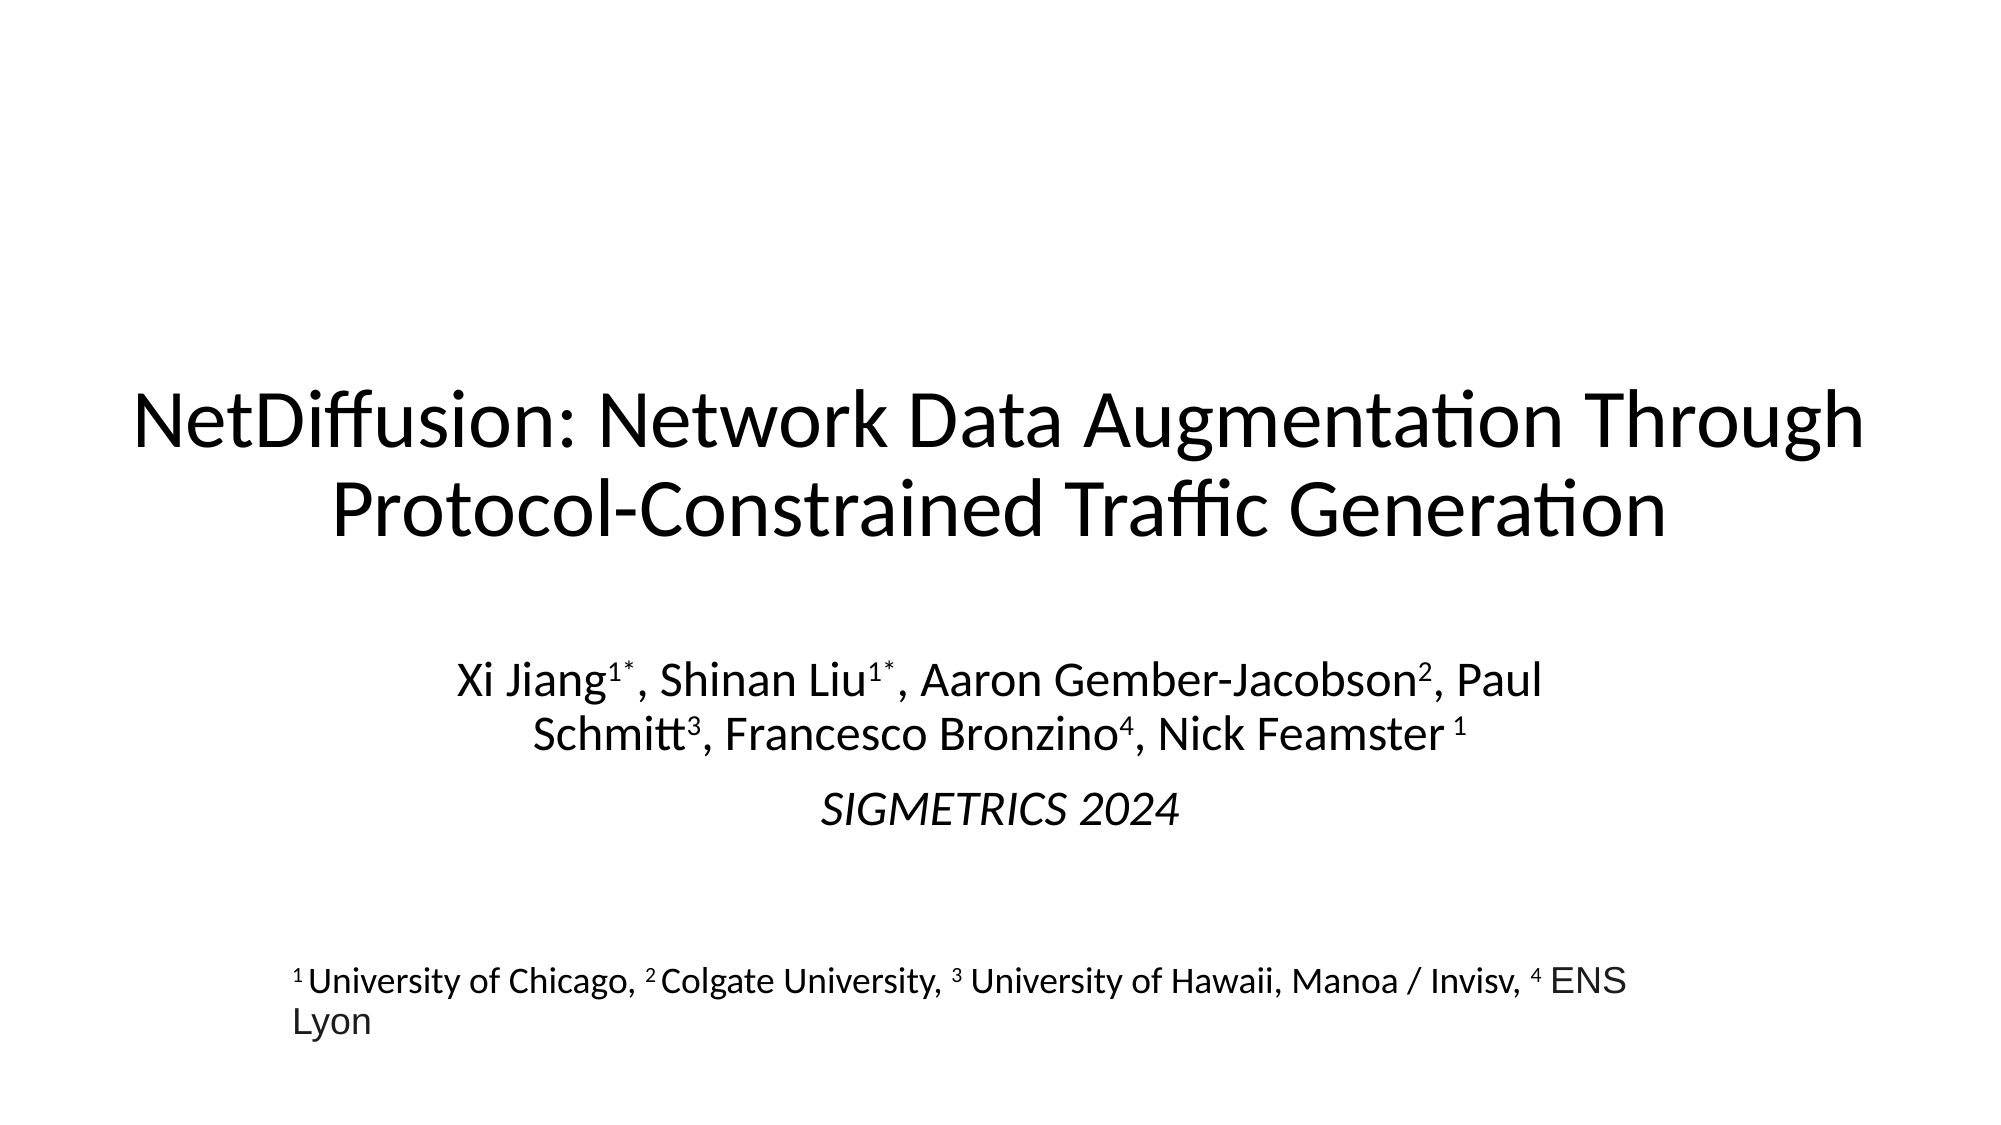

# NetDiffusion: Network Data Augmentation Through Protocol-Constrained Traffic Generation
Xi Jiang1*, Shinan Liu1*, Aaron Gember-Jacobson2, Paul Schmitt3, Francesco Bronzino4, Nick Feamster 1
SIGMETRICS 2024
1 University of Chicago, 2 Colgate University, 3 University of Hawaii, Manoa / Invisv, 4 ENS Lyon
1